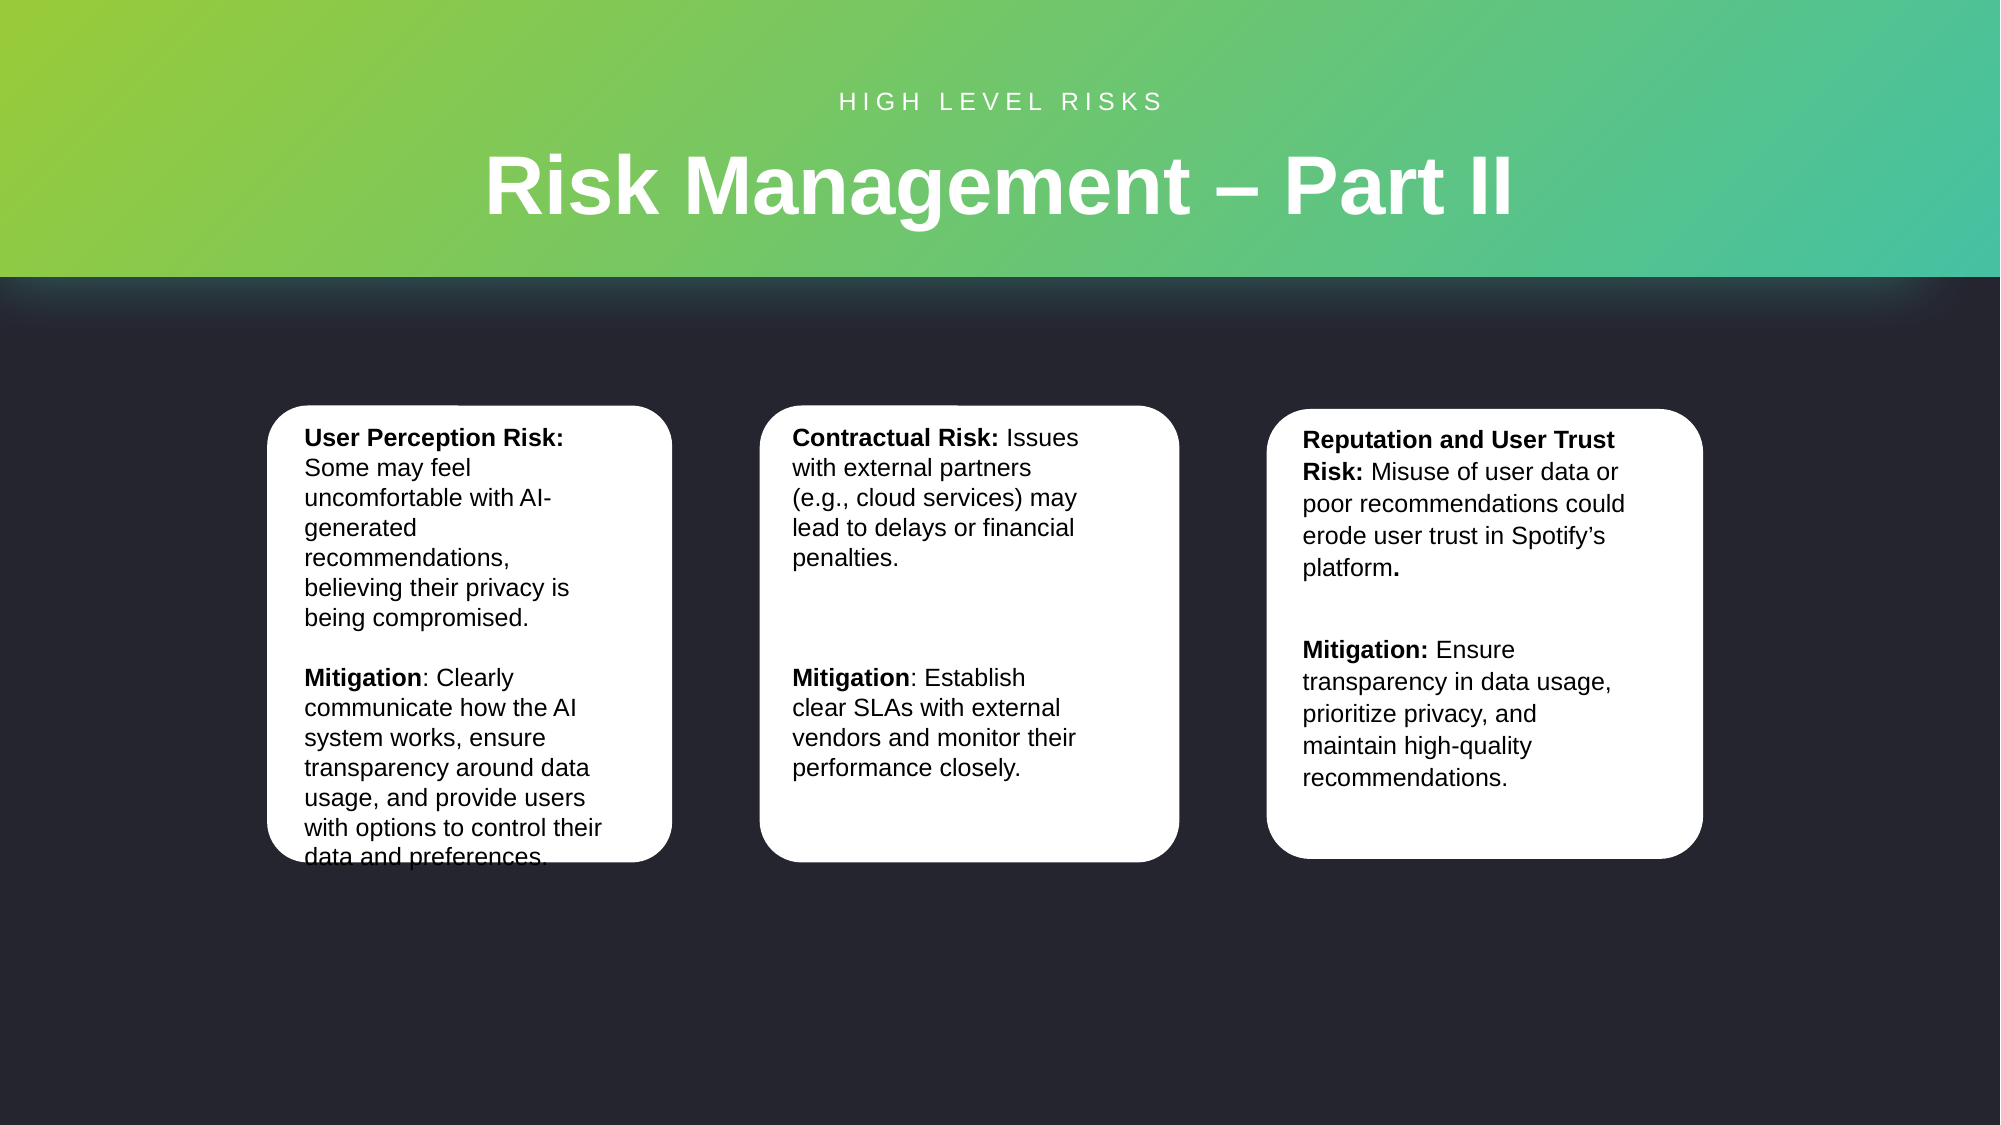

HIGH LEVEL RISKS
Risk Management – Part II

User Perception Risk: Some may feel uncomfortable with AI-generated recommendations, believing their privacy is being compromised.

Mitigation: Clearly communicate how the AI system works, ensure transparency around data usage, and provide users with options to control their data and preferences.
Contractual Risk: Issues with external partners (e.g., cloud services) may lead to delays or financial penalties.

Mitigation: Establish clear SLAs with external vendors and monitor their performance closely.
Reputation and User Trust Risk: Misuse of user data or poor recommendations could erode user trust in Spotify’s platform.
Mitigation: Ensure transparency in data usage, prioritize privacy, and maintain high-quality recommendations.